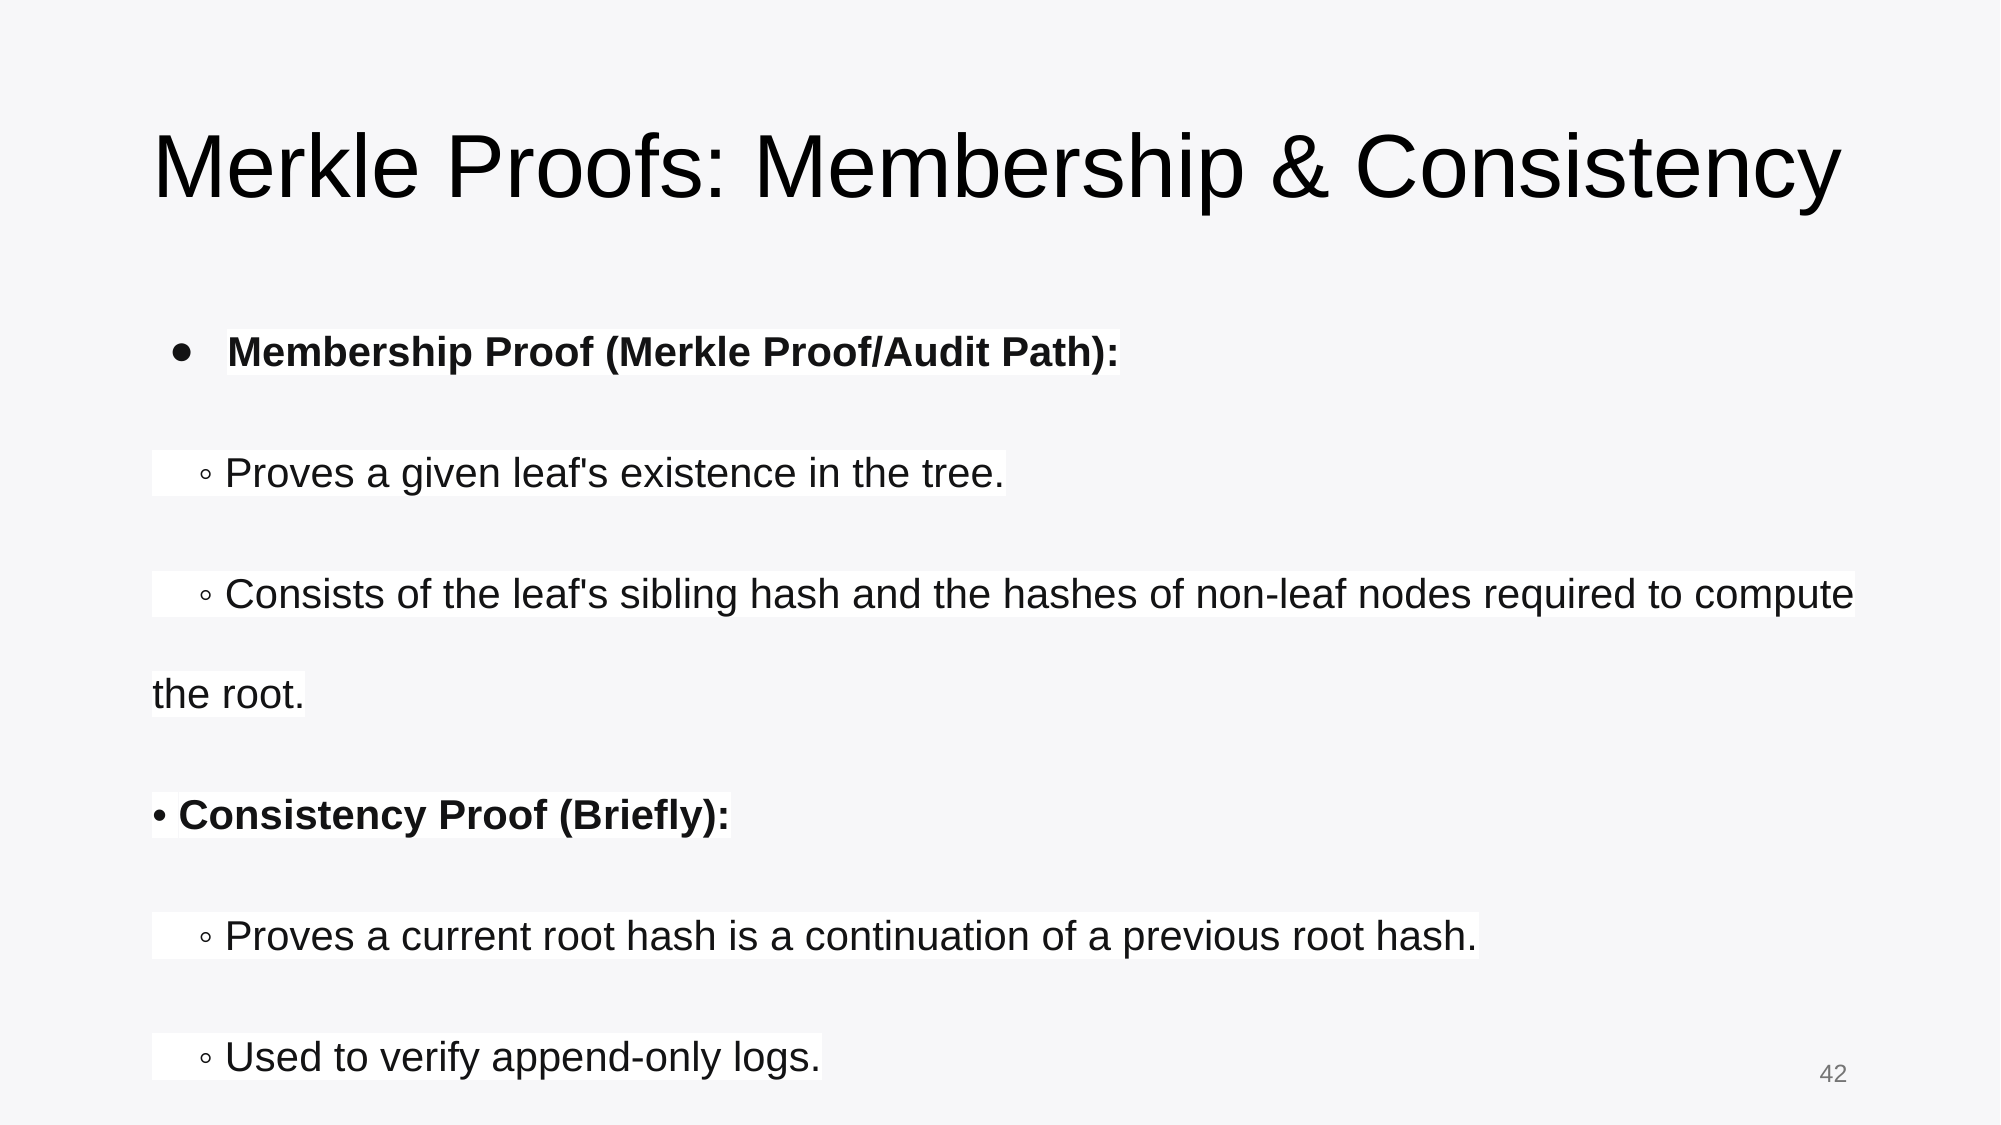

# Merkle Proofs: Membership & Consistency
Membership Proof (Merkle Proof/Audit Path):
    ◦ Proves a given leaf's existence in the tree.
    ◦ Consists of the leaf's sibling hash and the hashes of non-leaf nodes required to compute the root.
• Consistency Proof (Briefly):
    ◦ Proves a current root hash is a continuation of a previous root hash.
    ◦ Used to verify append-only logs.

42